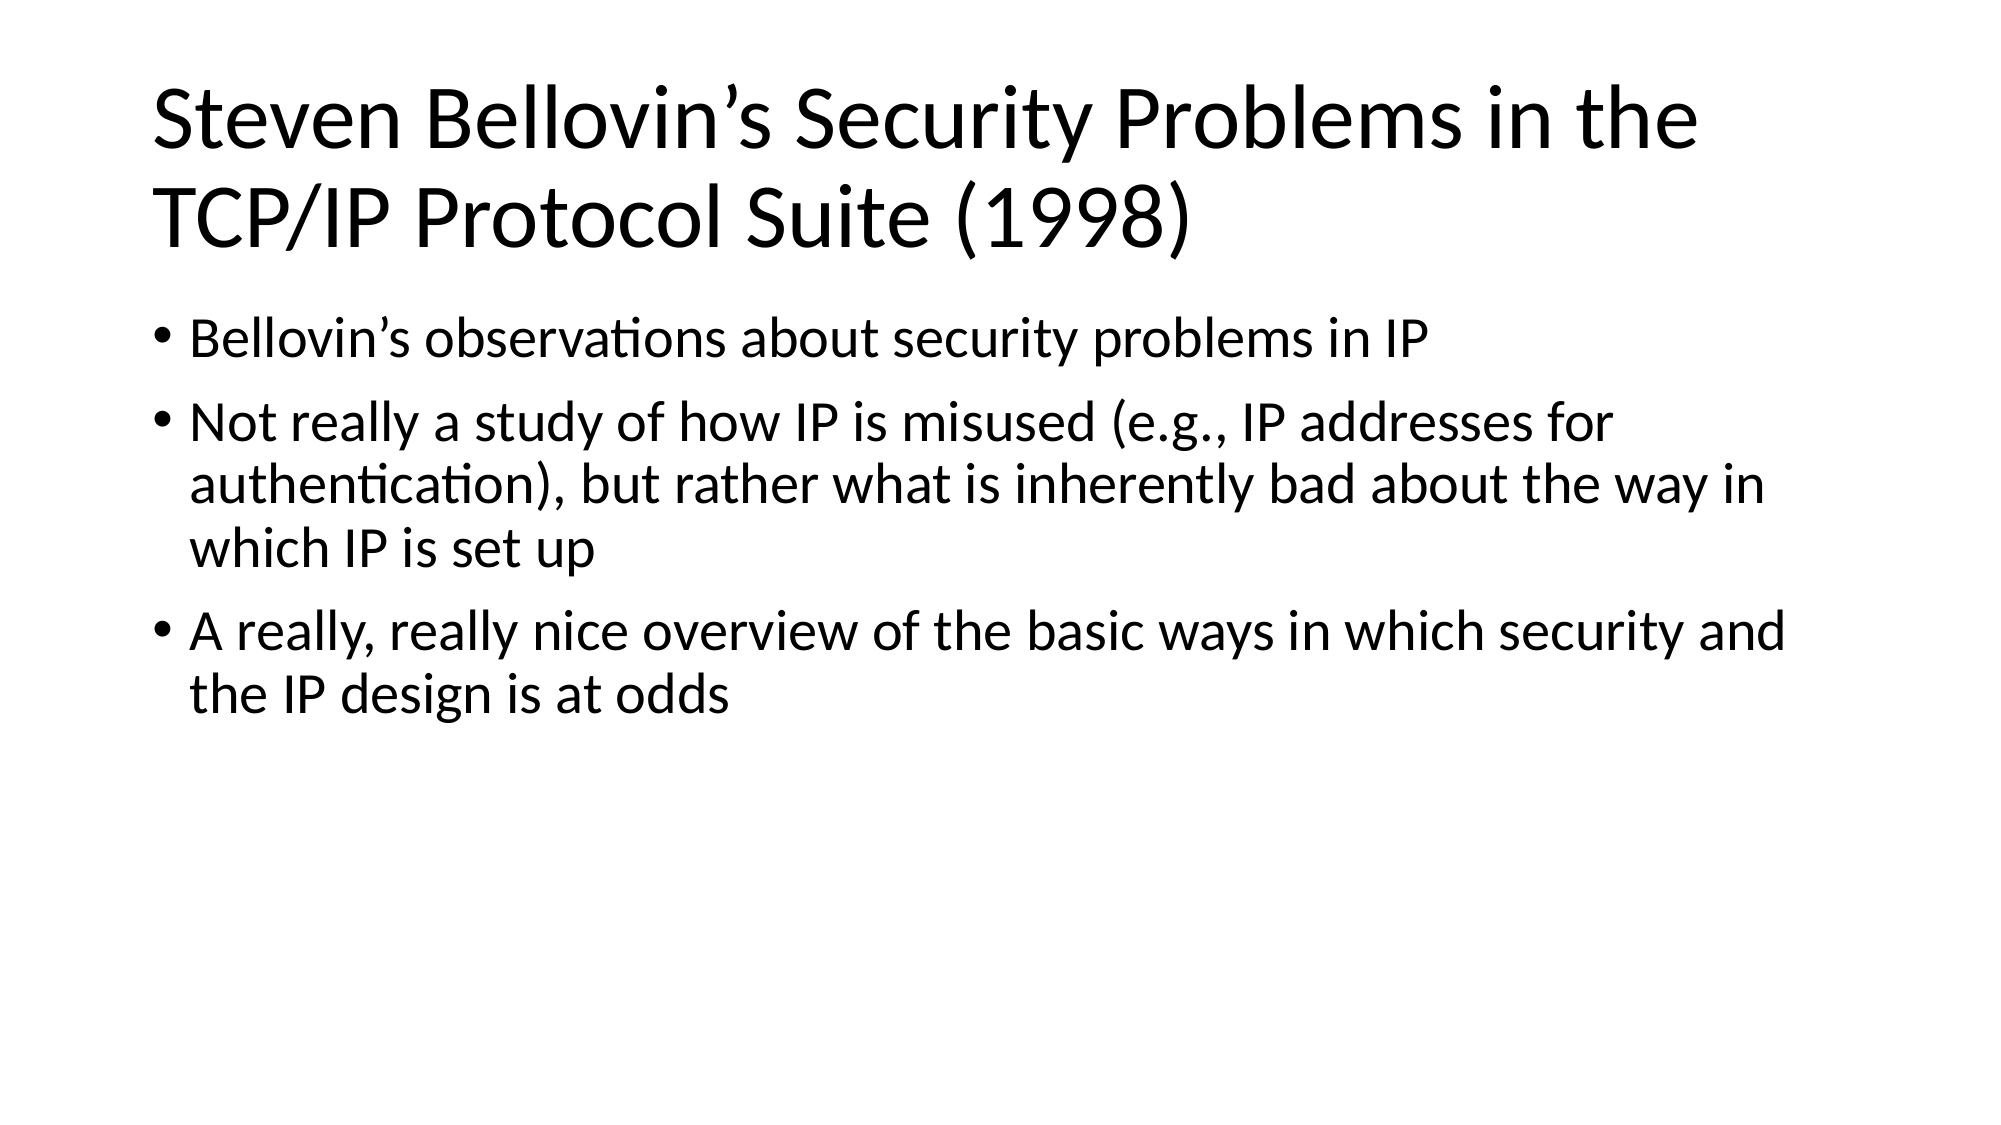

# Steven Bellovin’s Security Problems in the TCP/IP Protocol Suite (1998)
Bellovin’s observations about security problems in IP
Not really a study of how IP is misused (e.g., IP addresses for authentication), but rather what is inherently bad about the way in which IP is set up
A really, really nice overview of the basic ways in which security and the IP design is at odds